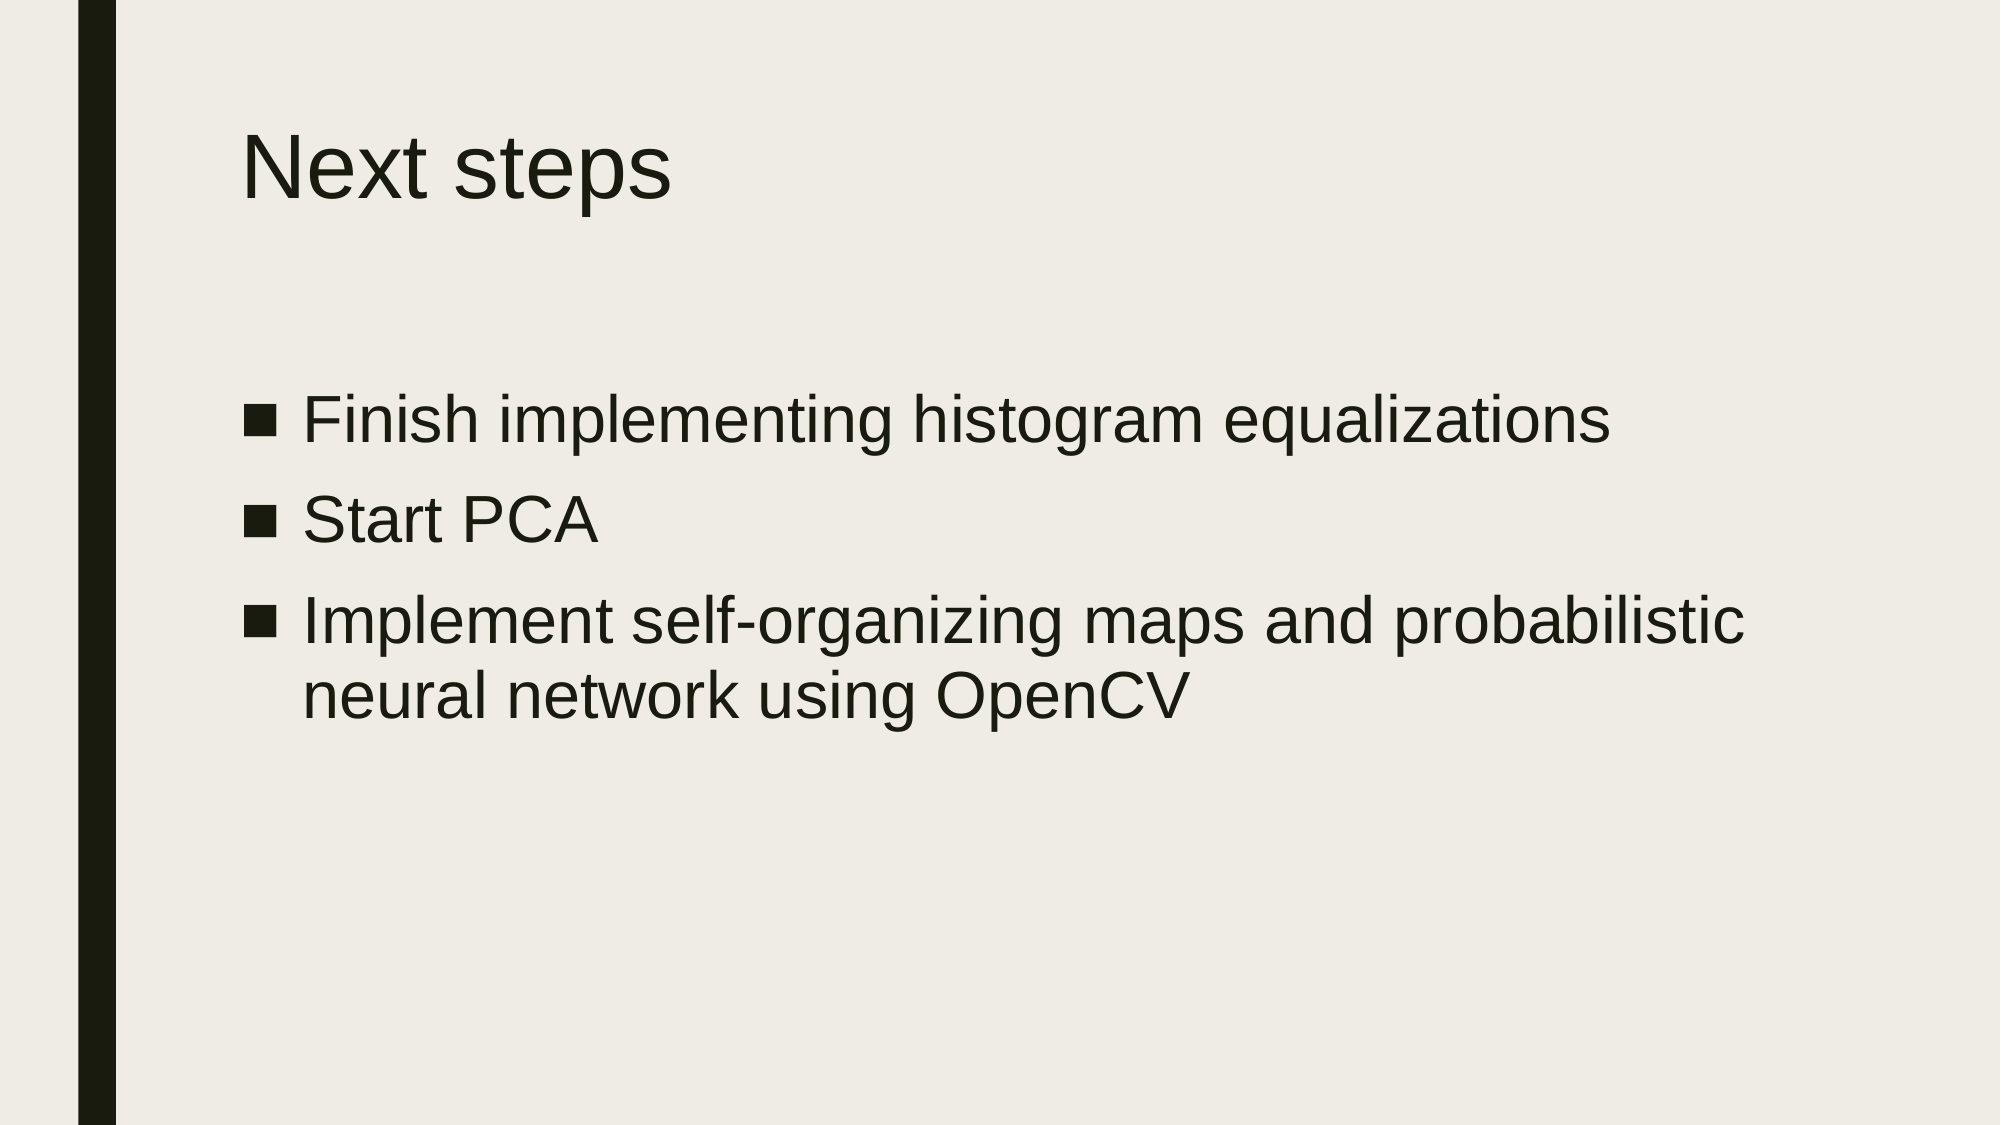

# Next steps
Finish implementing histogram equalizations
Start PCA
Implement self-organizing maps and probabilistic neural network using OpenCV